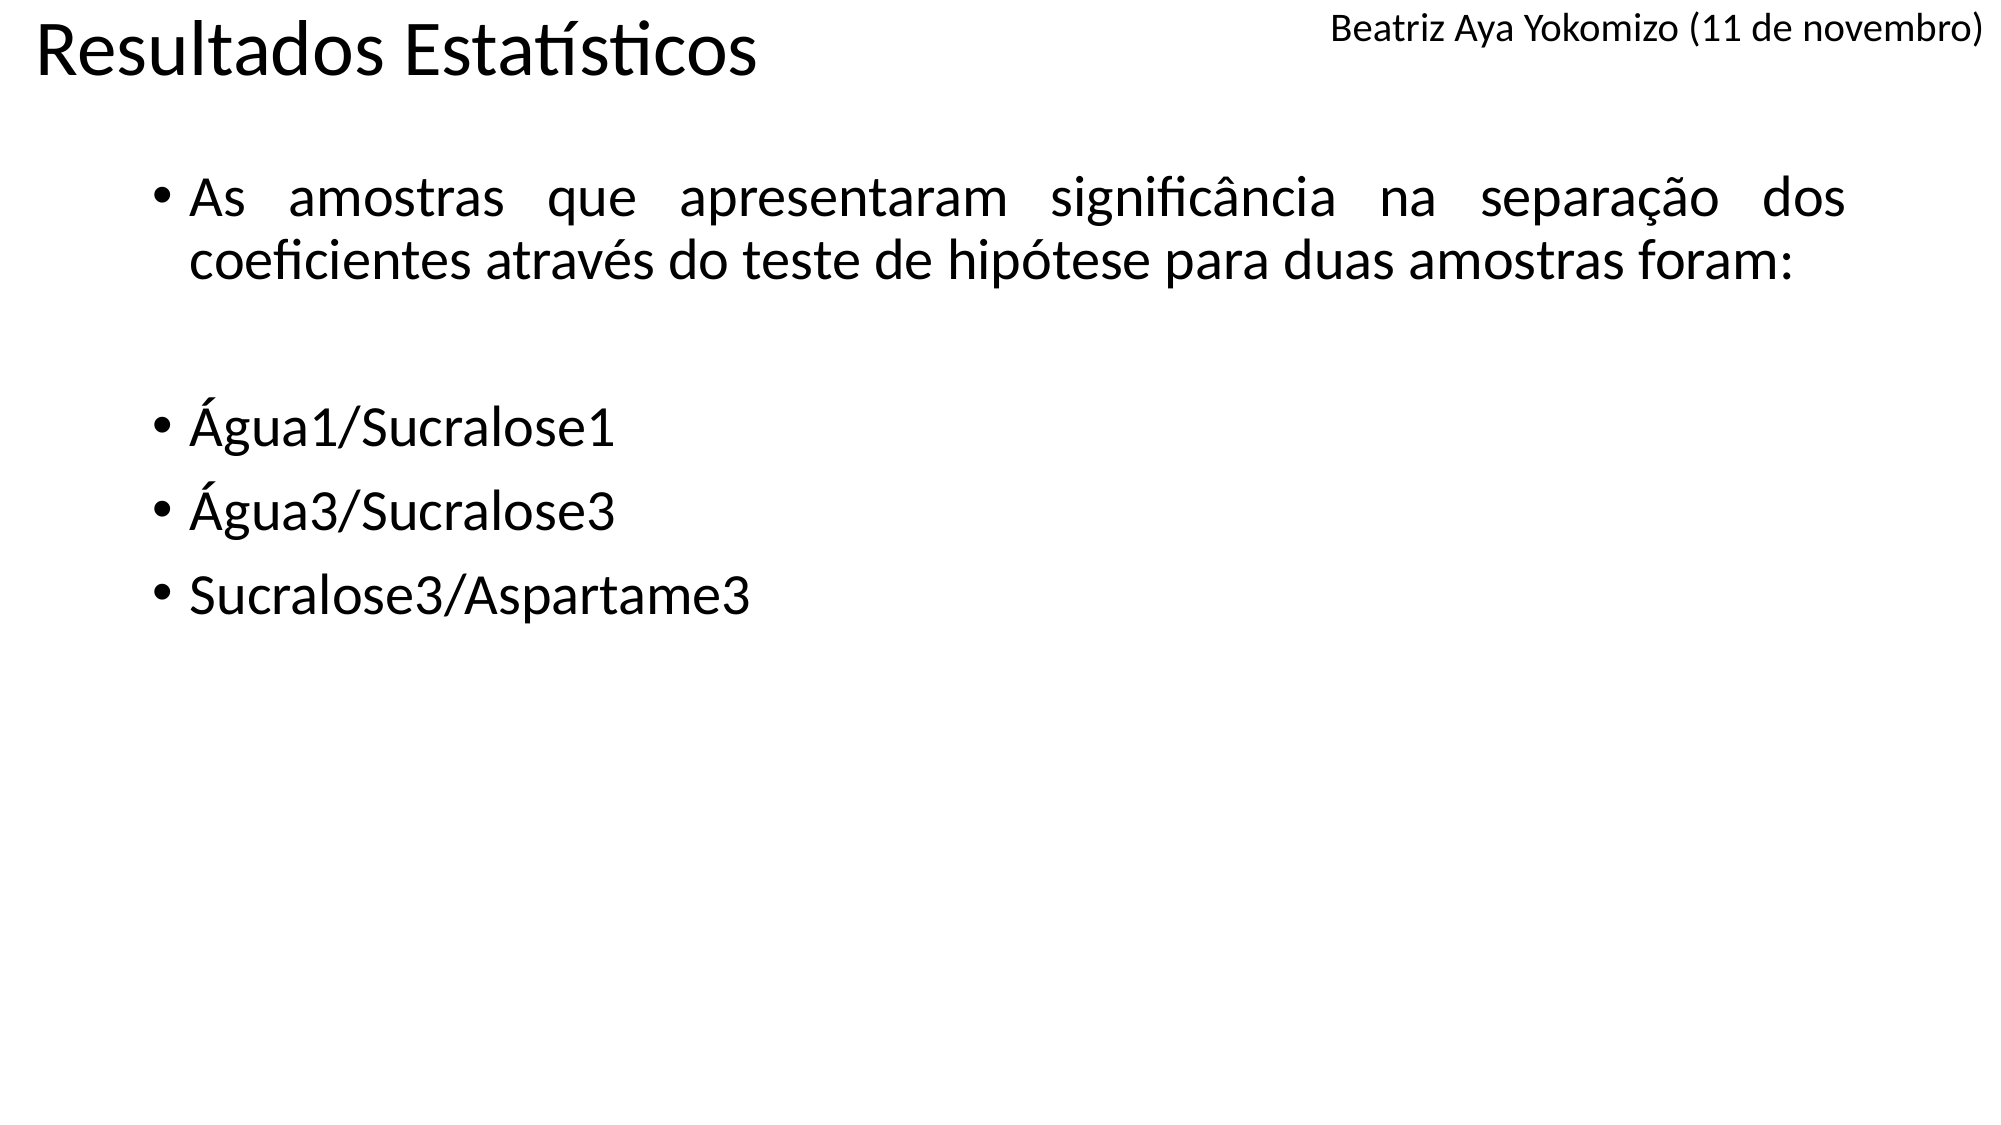

# Resultados Estatísticos
Beatriz Aya Yokomizo (11 de novembro)
As amostras que apresentaram significância na separação dos coeficientes através do teste de hipótese para duas amostras foram:

Água1/Sucralose1
Água3/Sucralose3
Sucralose3/Aspartame3